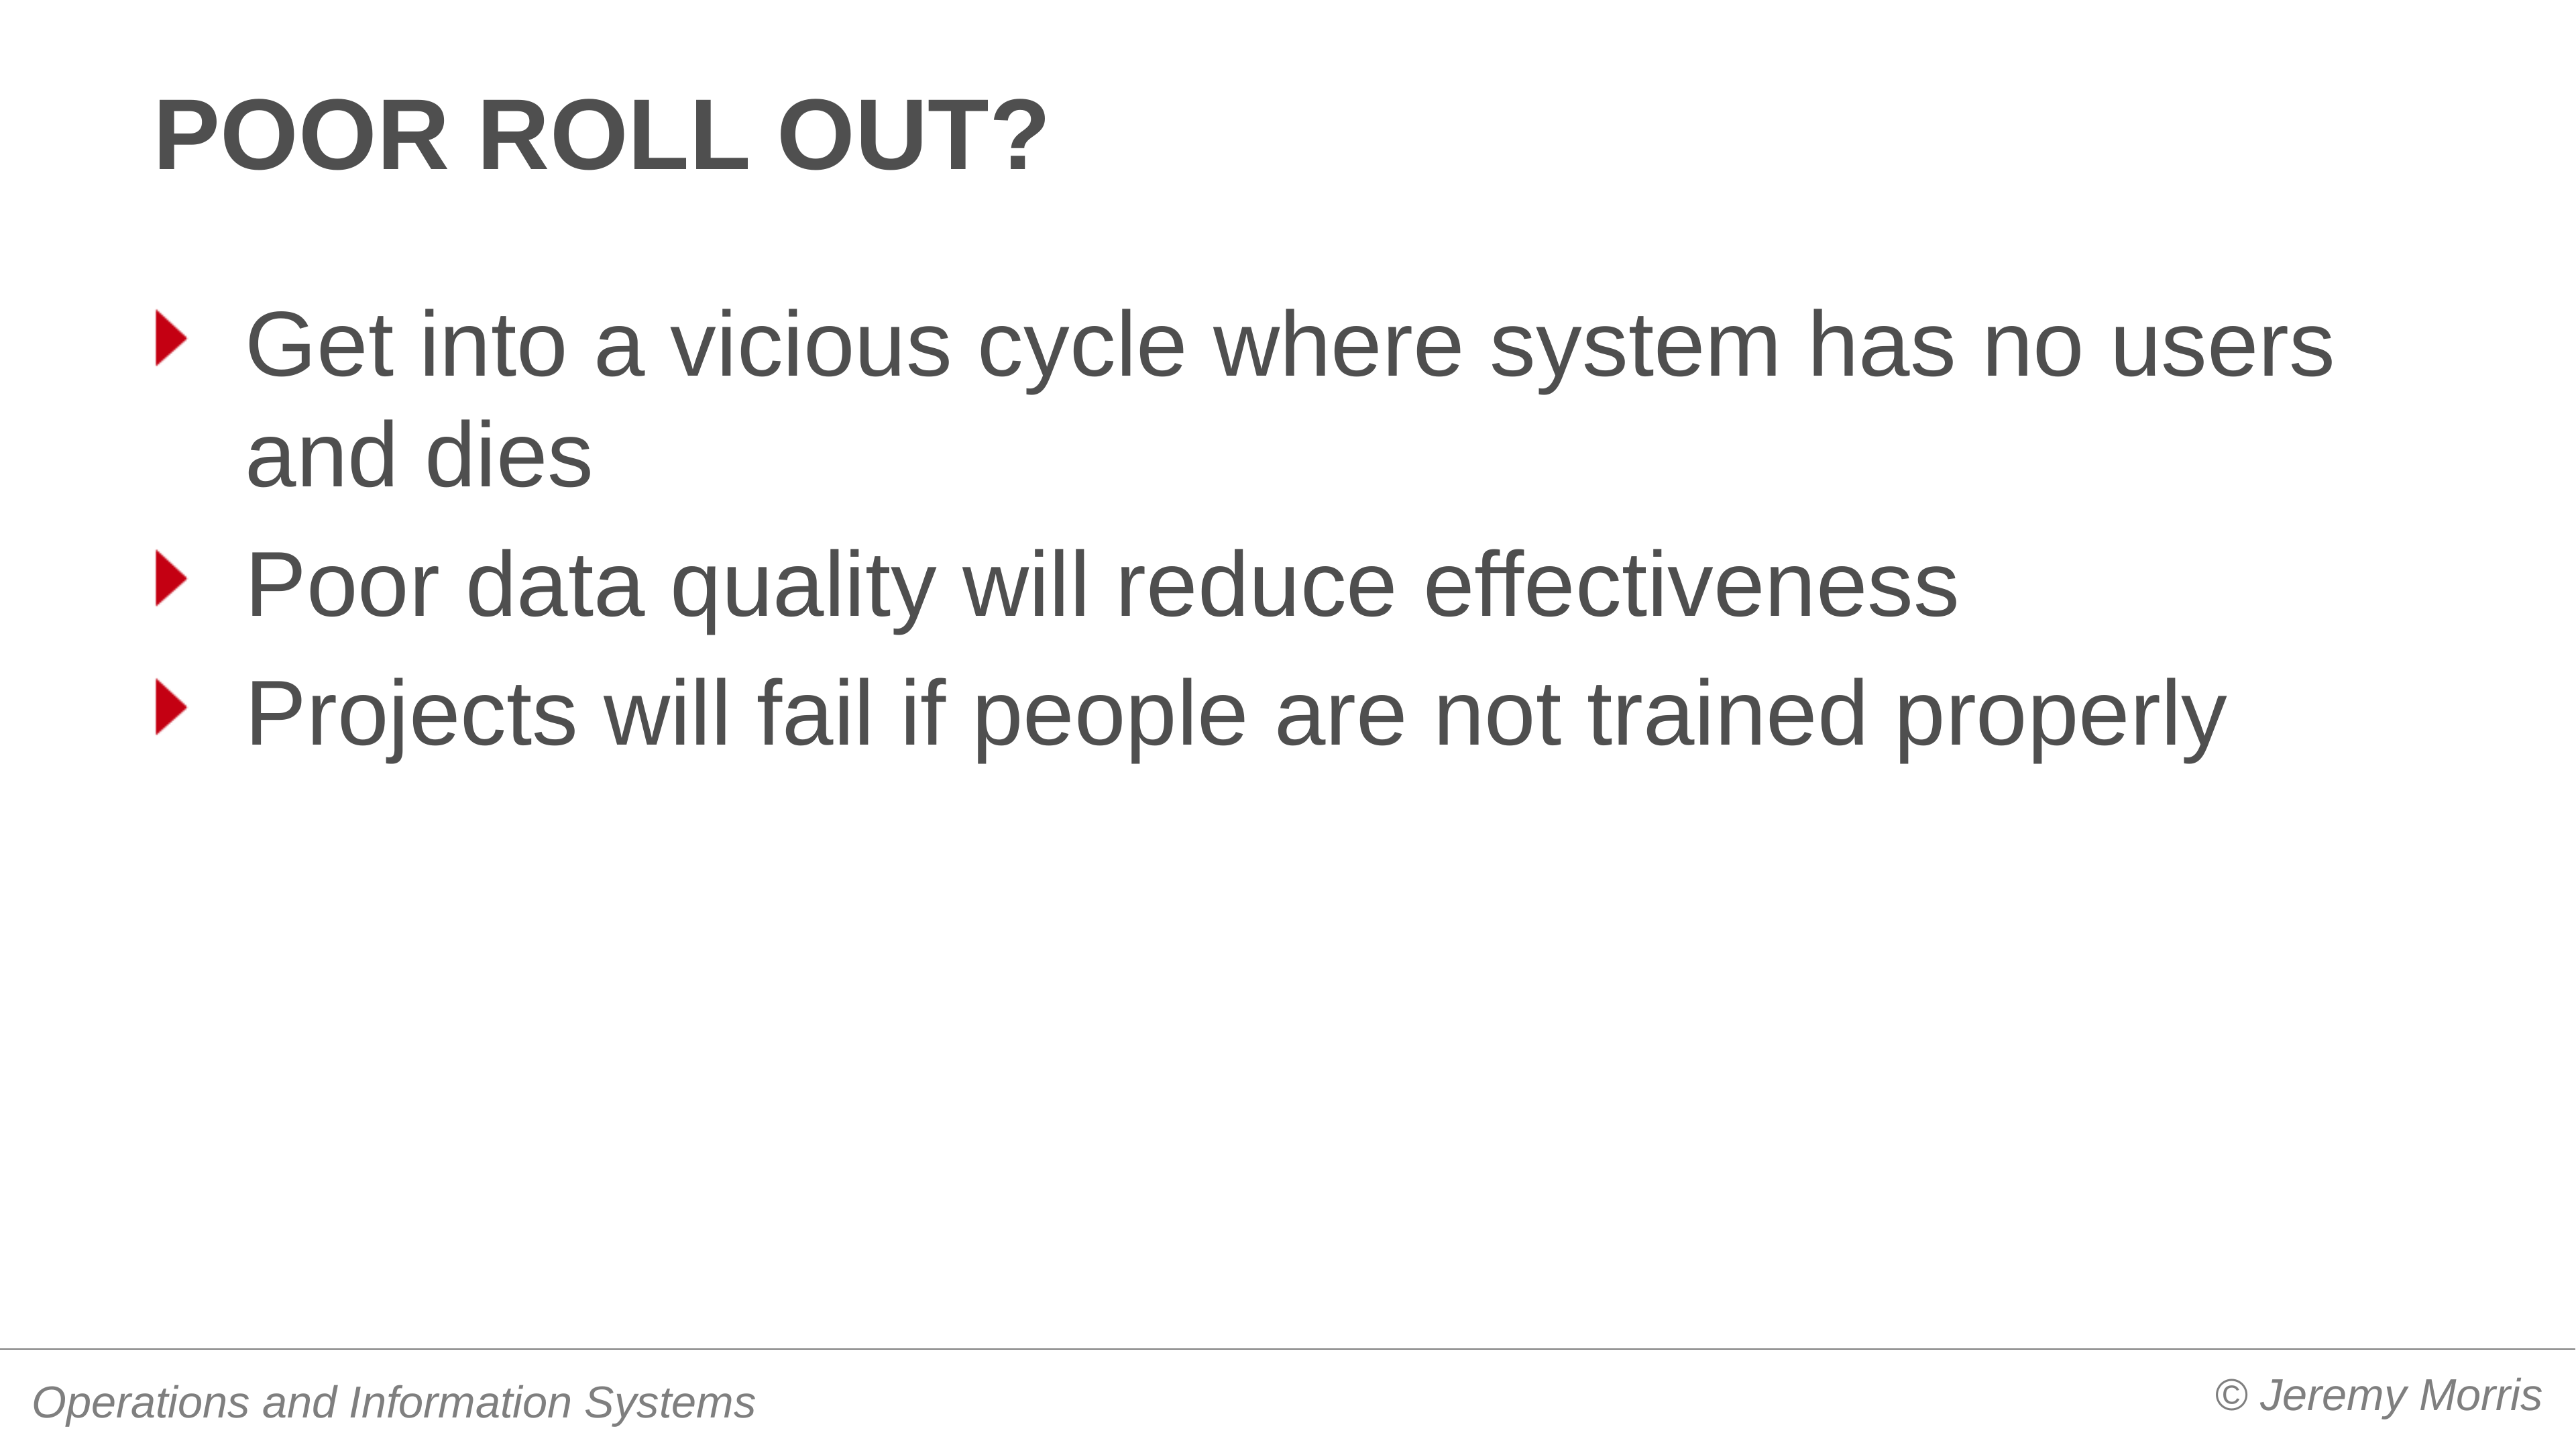

# Poor roll out?
Get into a vicious cycle where system has no users and dies
Poor data quality will reduce effectiveness
Projects will fail if people are not trained properly